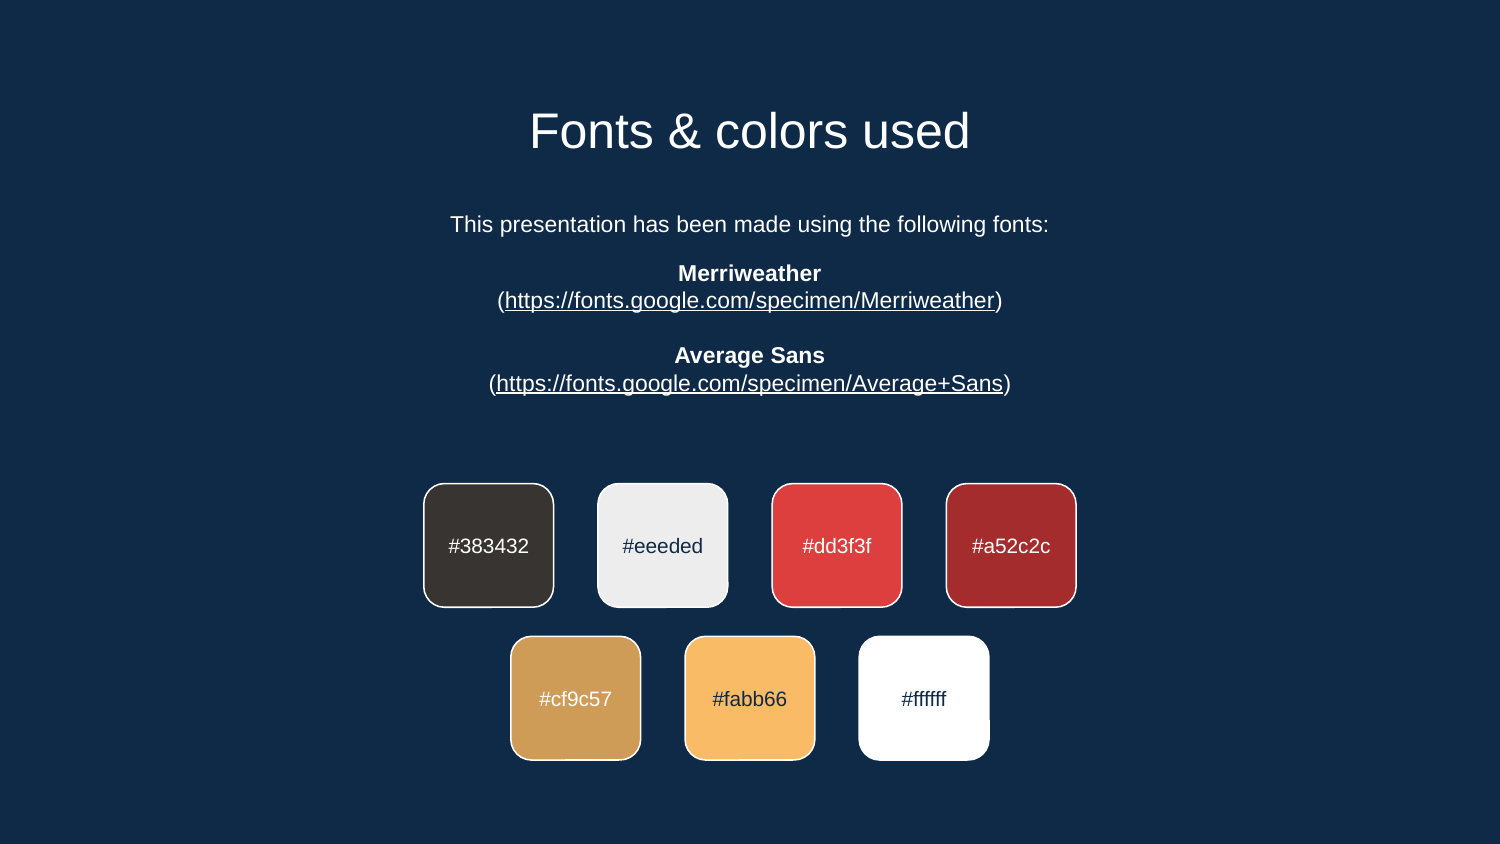

# Fonts & colors used
This presentation has been made using the following fonts:
Merriweather
(https://fonts.google.com/specimen/Merriweather)

Average Sans
(https://fonts.google.com/specimen/Average+Sans)

#383432
#eeeded
#dd3f3f
#a52c2c

#cf9c57
#fabb66
#ffffff